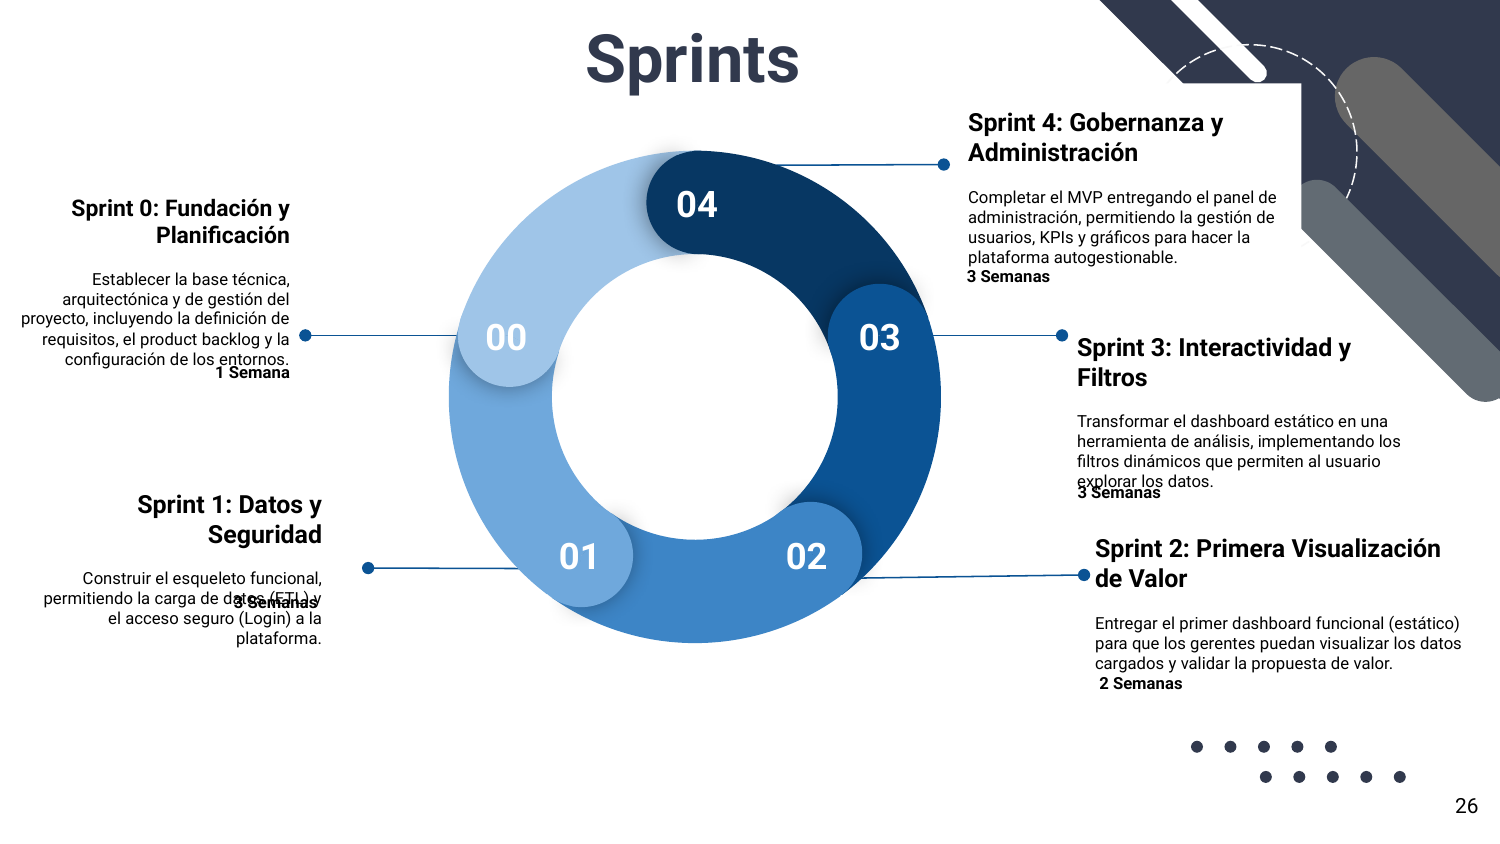

# Sprints

04

00

03

01
02
Sprint 4: Gobernanza y Administración

Completar el MVP entregando el panel de administración, permitiendo la gestión de usuarios, KPIs y gráficos para hacer la plataforma autogestionable.
Sprint 0: Fundación y Planificación

Establecer la base técnica, arquitectónica y de gestión del proyecto, incluyendo la definición de requisitos, el product backlog y la configuración de los entornos.
3 Semanas

Sprint 3: Interactividad y Filtros

Transformar el dashboard estático en una herramienta de análisis, implementando los filtros dinámicos que permiten al usuario explorar los datos.
1 Semana

3 Semanas

Sprint 1: Datos y Seguridad

Construir el esqueleto funcional, permitiendo la carga de datos (ETL) y el acceso seguro (Login) a la plataforma.
Sprint 2: Primera Visualización de Valor

Entregar el primer dashboard funcional (estático) para que los gerentes puedan visualizar los datos cargados y validar la propuesta de valor.
3 Semanas

2 Semanas

26